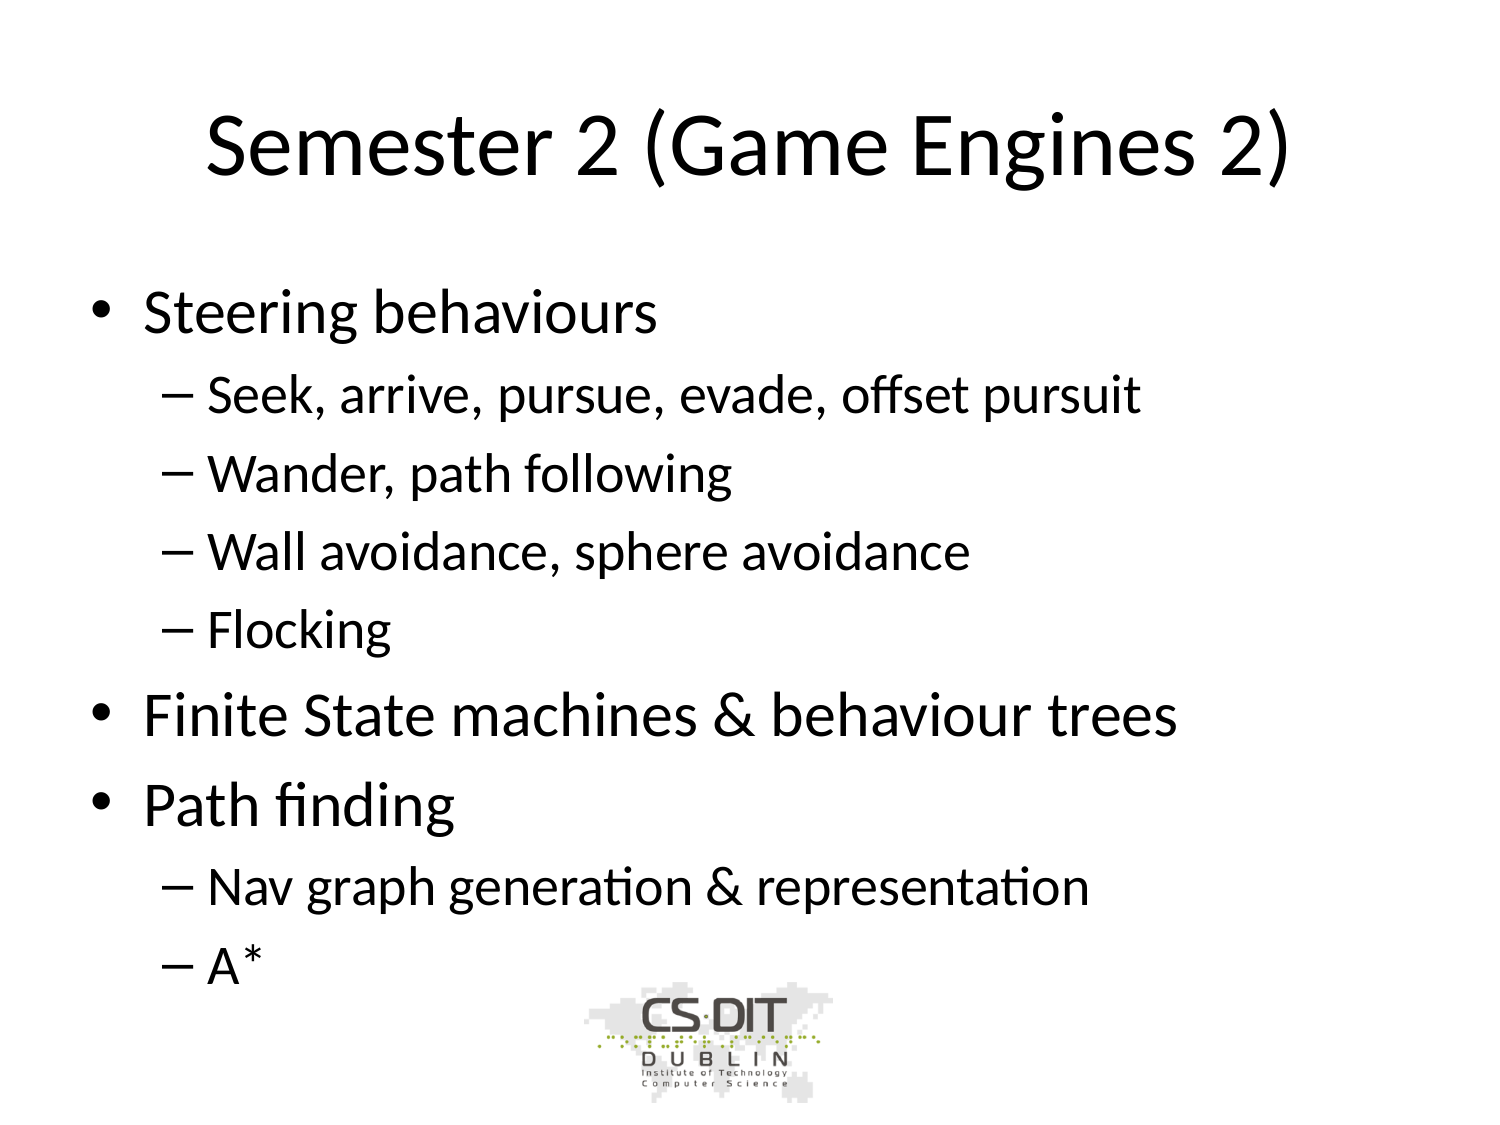

# Semester 2 (Game Engines 2)
Steering behaviours
Seek, arrive, pursue, evade, offset pursuit
Wander, path following
Wall avoidance, sphere avoidance
Flocking
Finite State machines & behaviour trees
Path finding
Nav graph generation & representation
A*